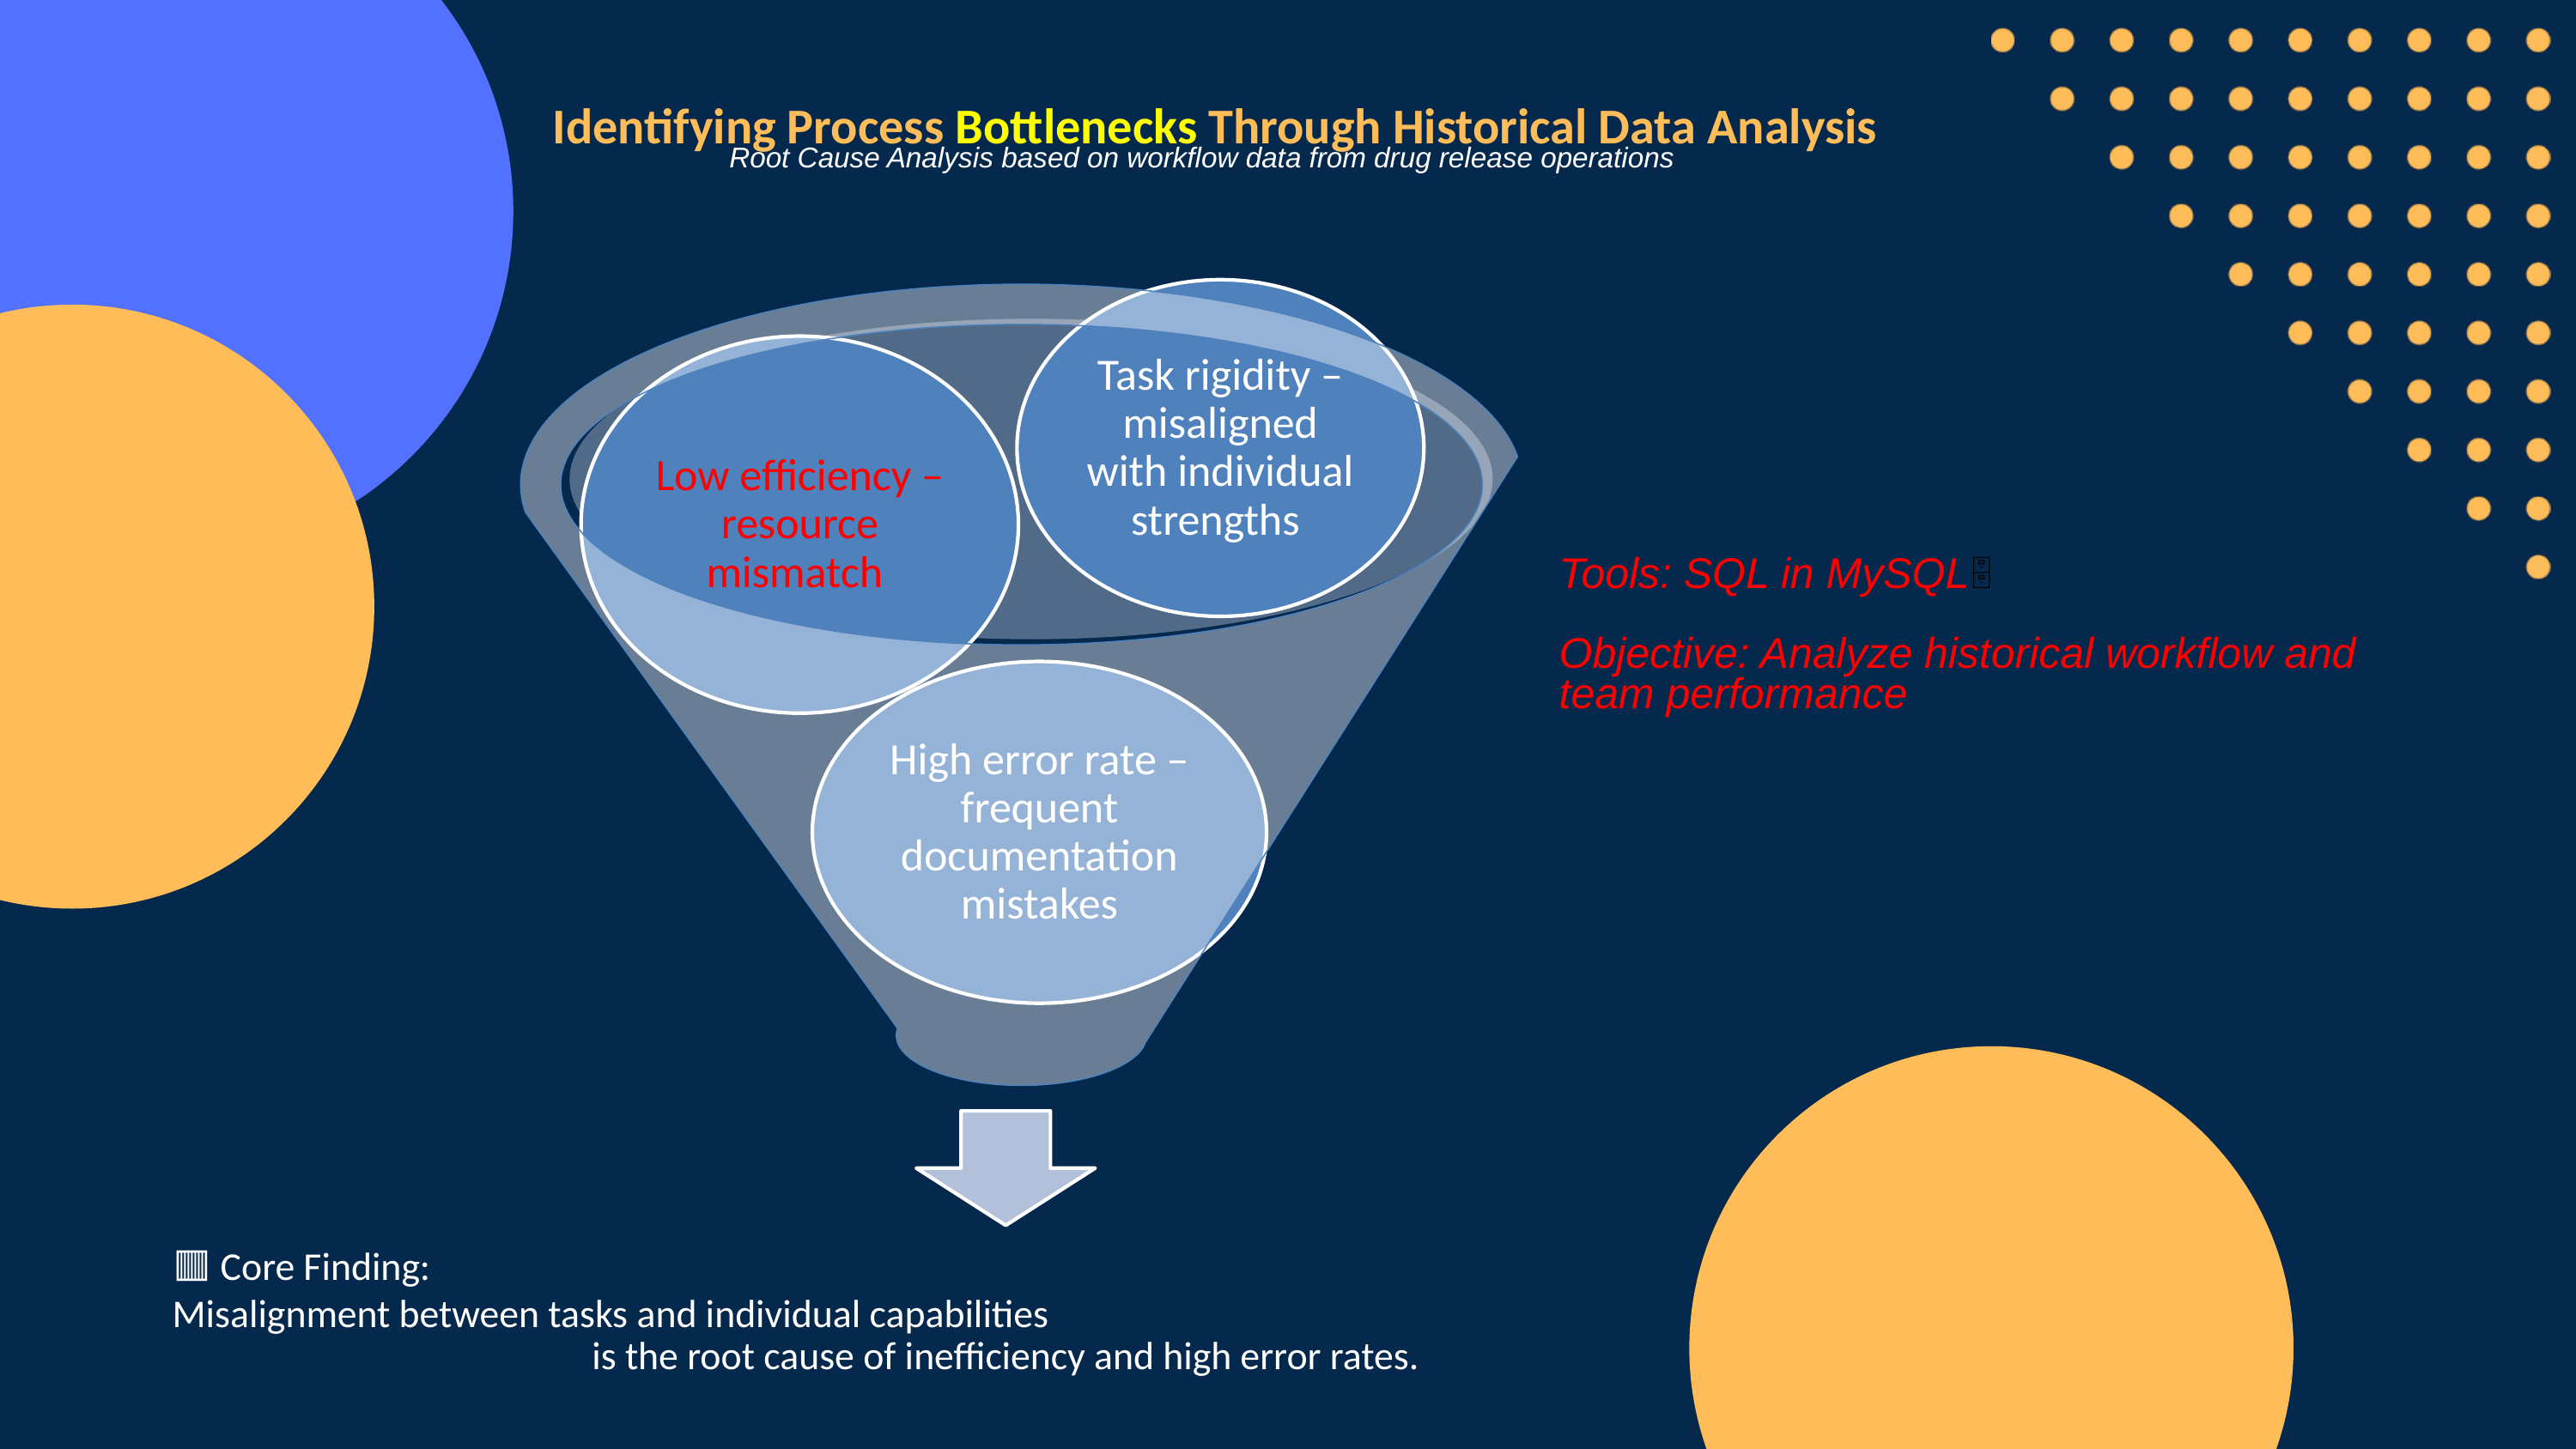

Identifying Process Bottlenecks Through Historical Data Analysis

Root Cause Analysis based on workflow data from drug release operations

🟥 Core Finding:
Misalignment between tasks and individual capabilities
is the root cause of inefficiency and high error rates.
High error rate – frequent documentation mistakes
Low efficiency – resource mismatch
Task rigidity – misaligned with individual strengths

Tools: SQL in MySQL🗄️

Objective: Analyze historical workflow and team performance